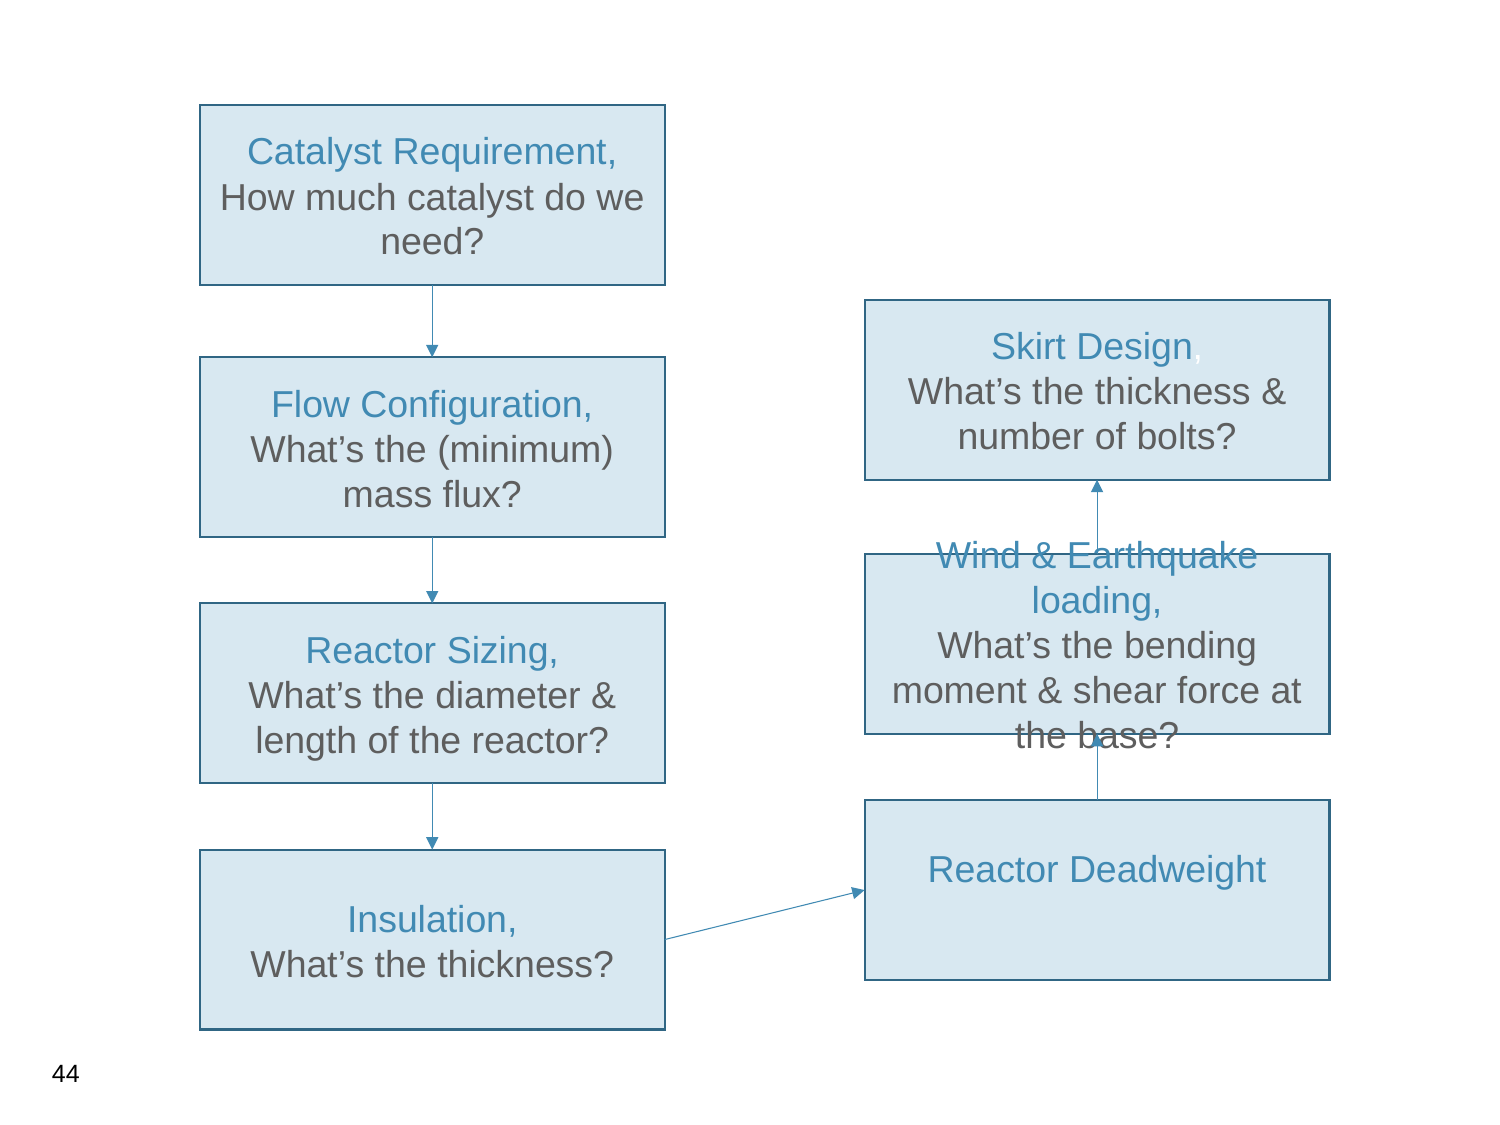

Catalyst Requirement,
How much catalyst do we need?
Skirt Design,
What’s the thickness & number of bolts?
Flow Configuration,
What’s the (minimum) mass flux?
Wind & Earthquake loading,
What’s the bending moment & shear force at the base?
Reactor Sizing,
What’s the diameter & length of the reactor?
Reactor Deadweight
Insulation,
What’s the thickness?
44